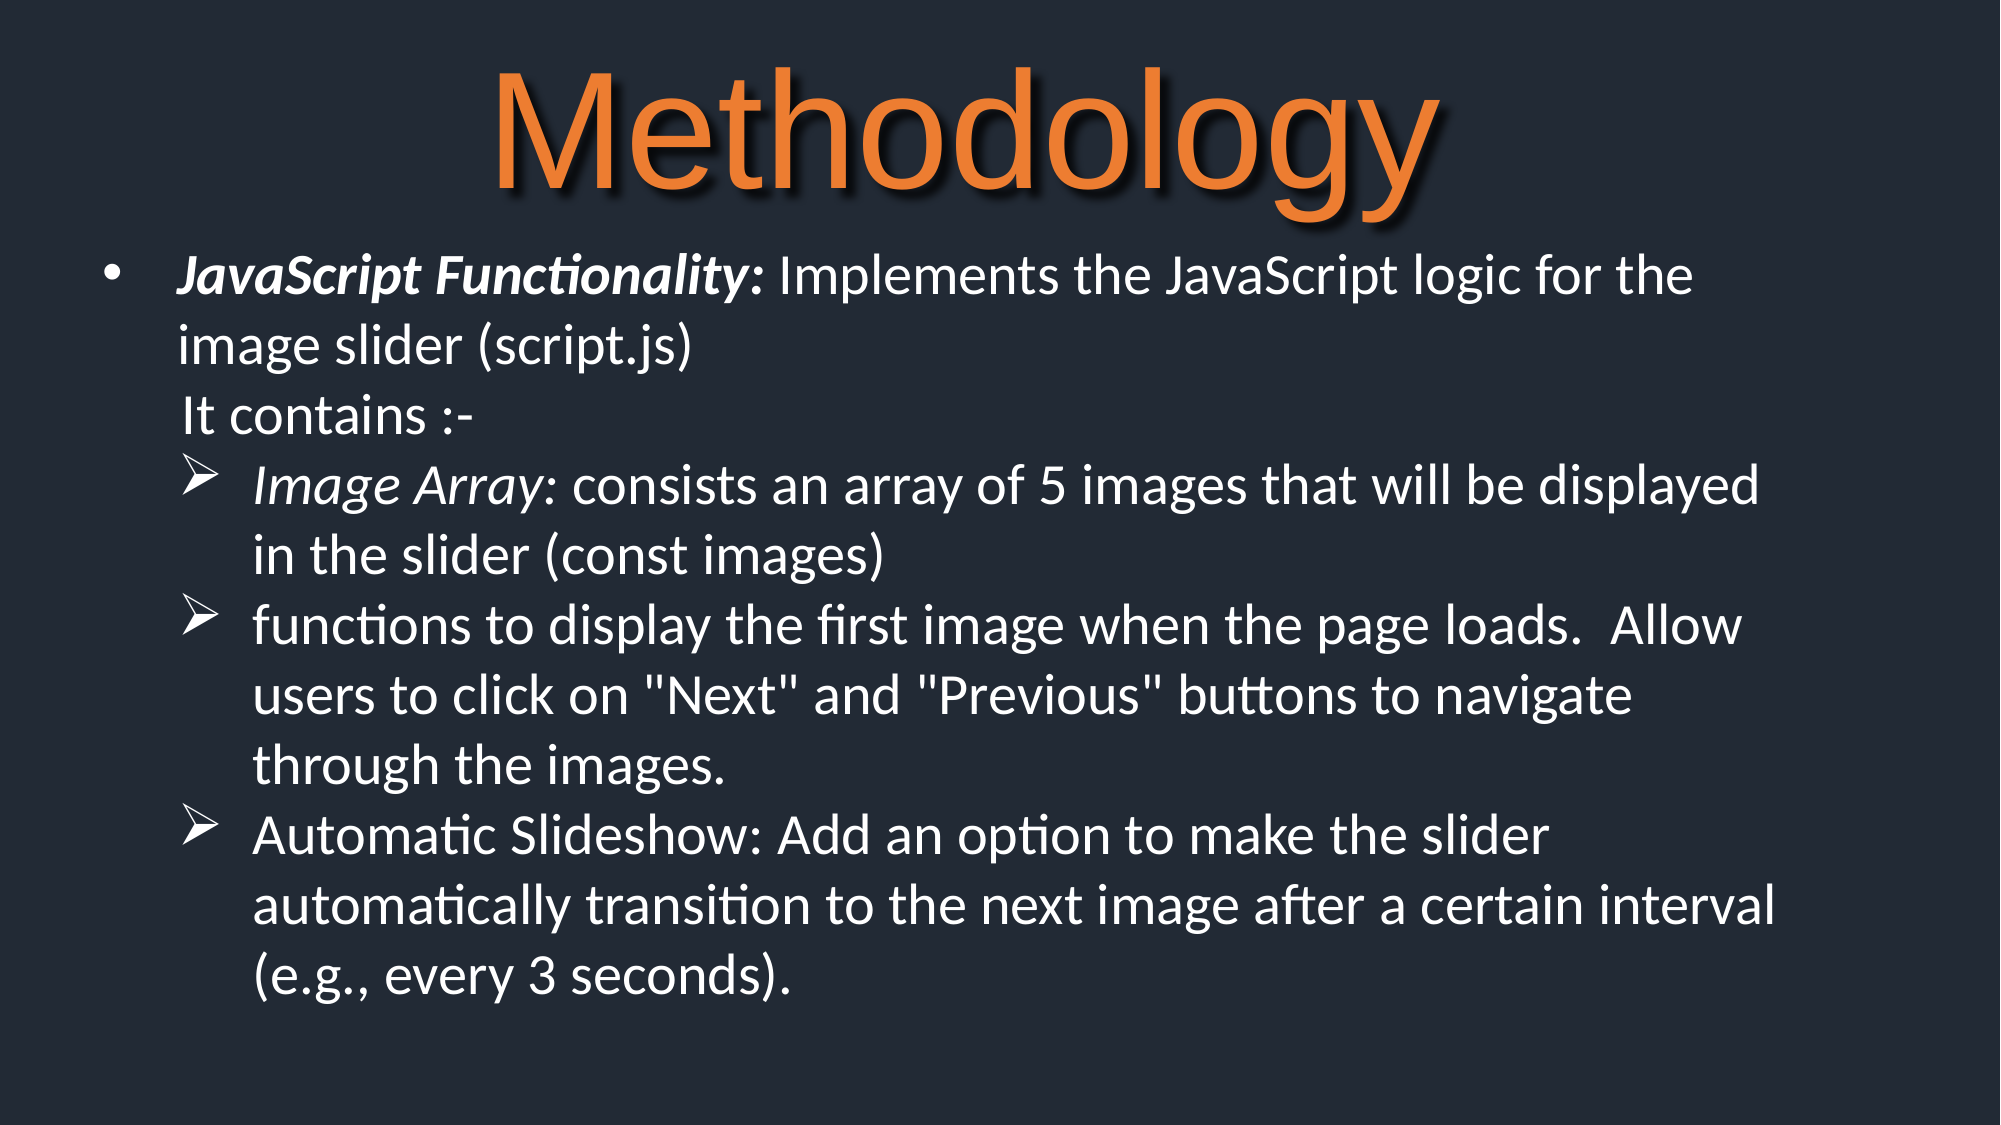

Methodology
JavaScript Functionality: Implements the JavaScript logic for the image slider (script.js)
      It contains :-
Image Array: consists an array of 5 images that will be displayed in the slider (const images)
functions to display the first image when the page loads.  Allow users to click on "Next" and "Previous" buttons to navigate through the images.
Automatic Slideshow: Add an option to make the slider automatically transition to the next image after a certain interval (e.g., every 3 seconds).